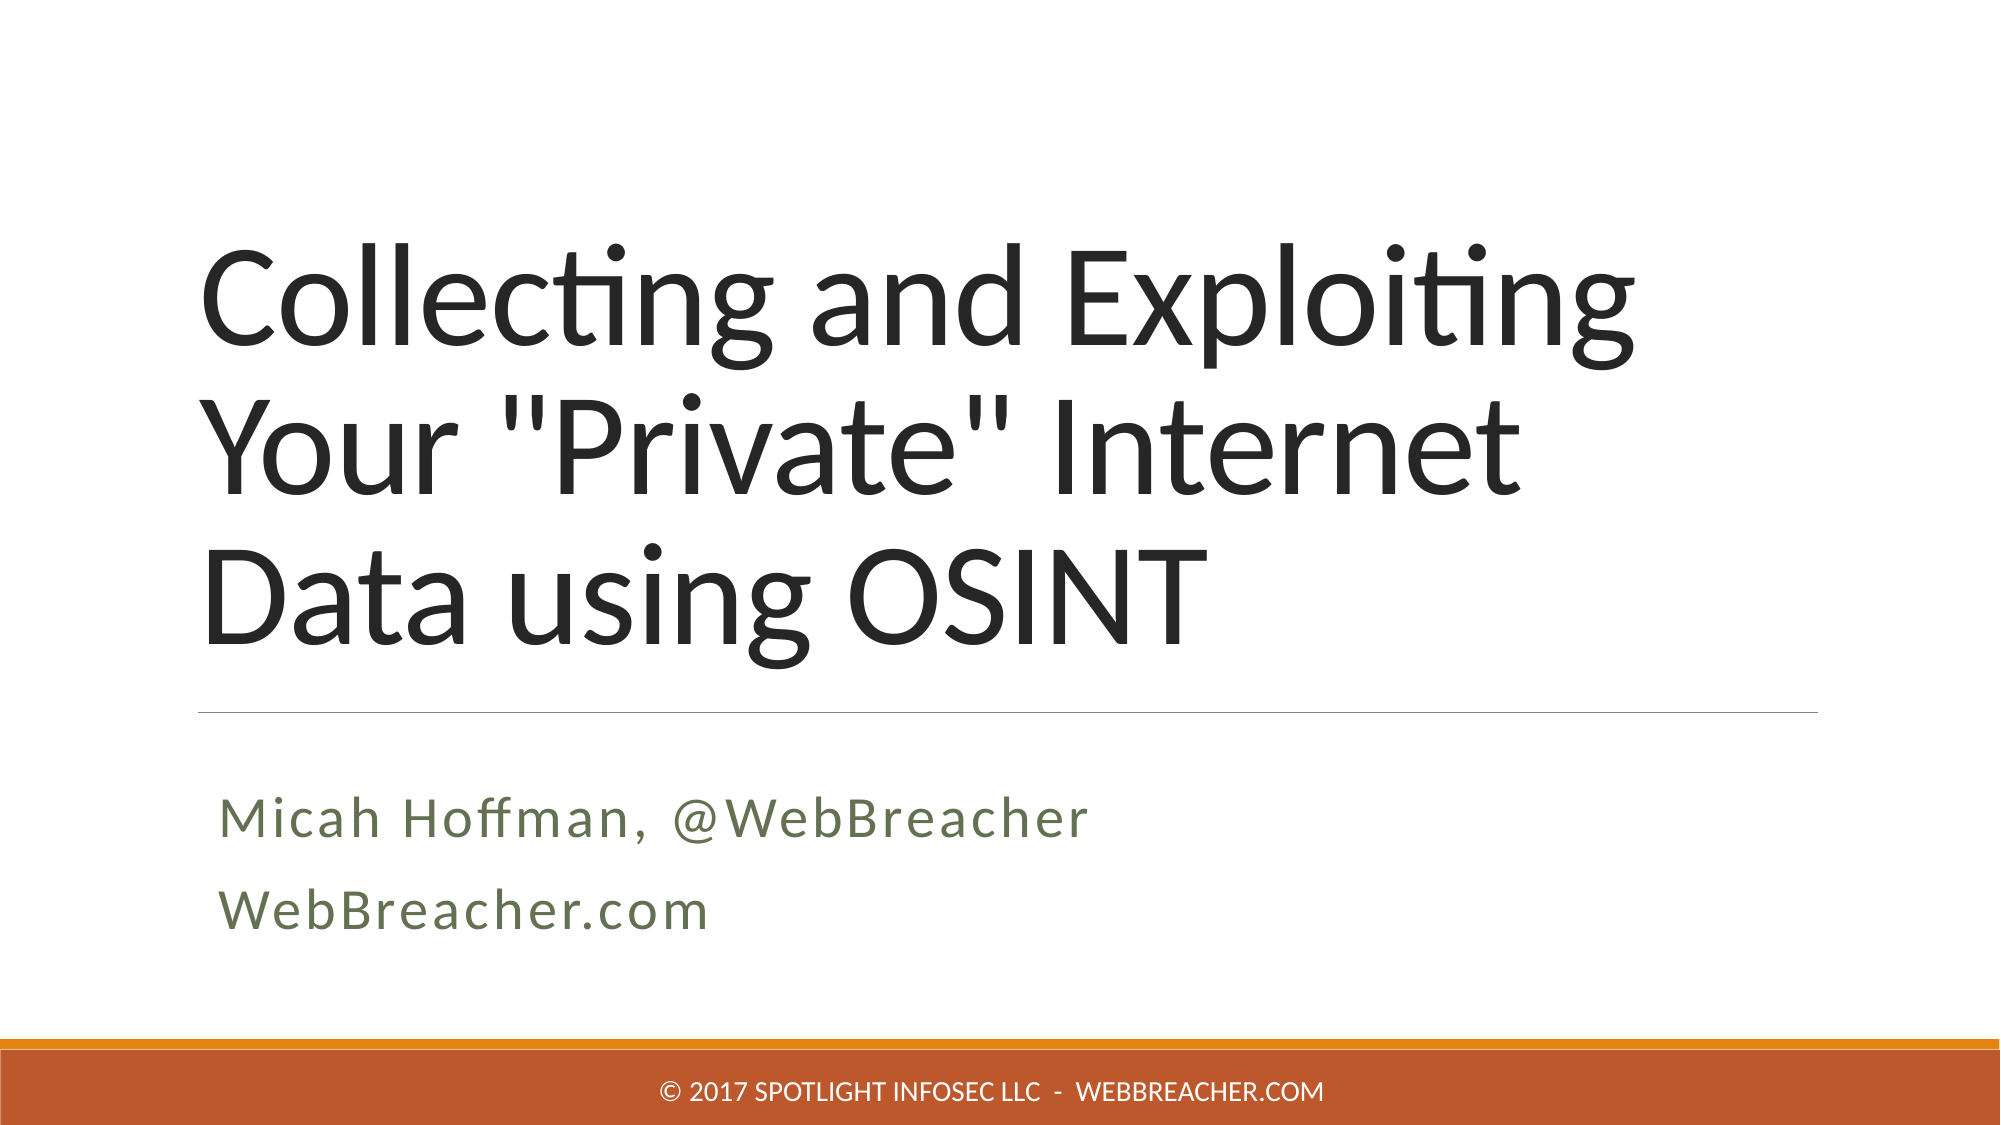

# Collecting and Exploiting Your "Private" Internet Data using OSINT
Micah Hoffman, @WebBreacher
WebBreacher.com
© 2017 Spotlight Infosec LLC  -  WebBreacher.com